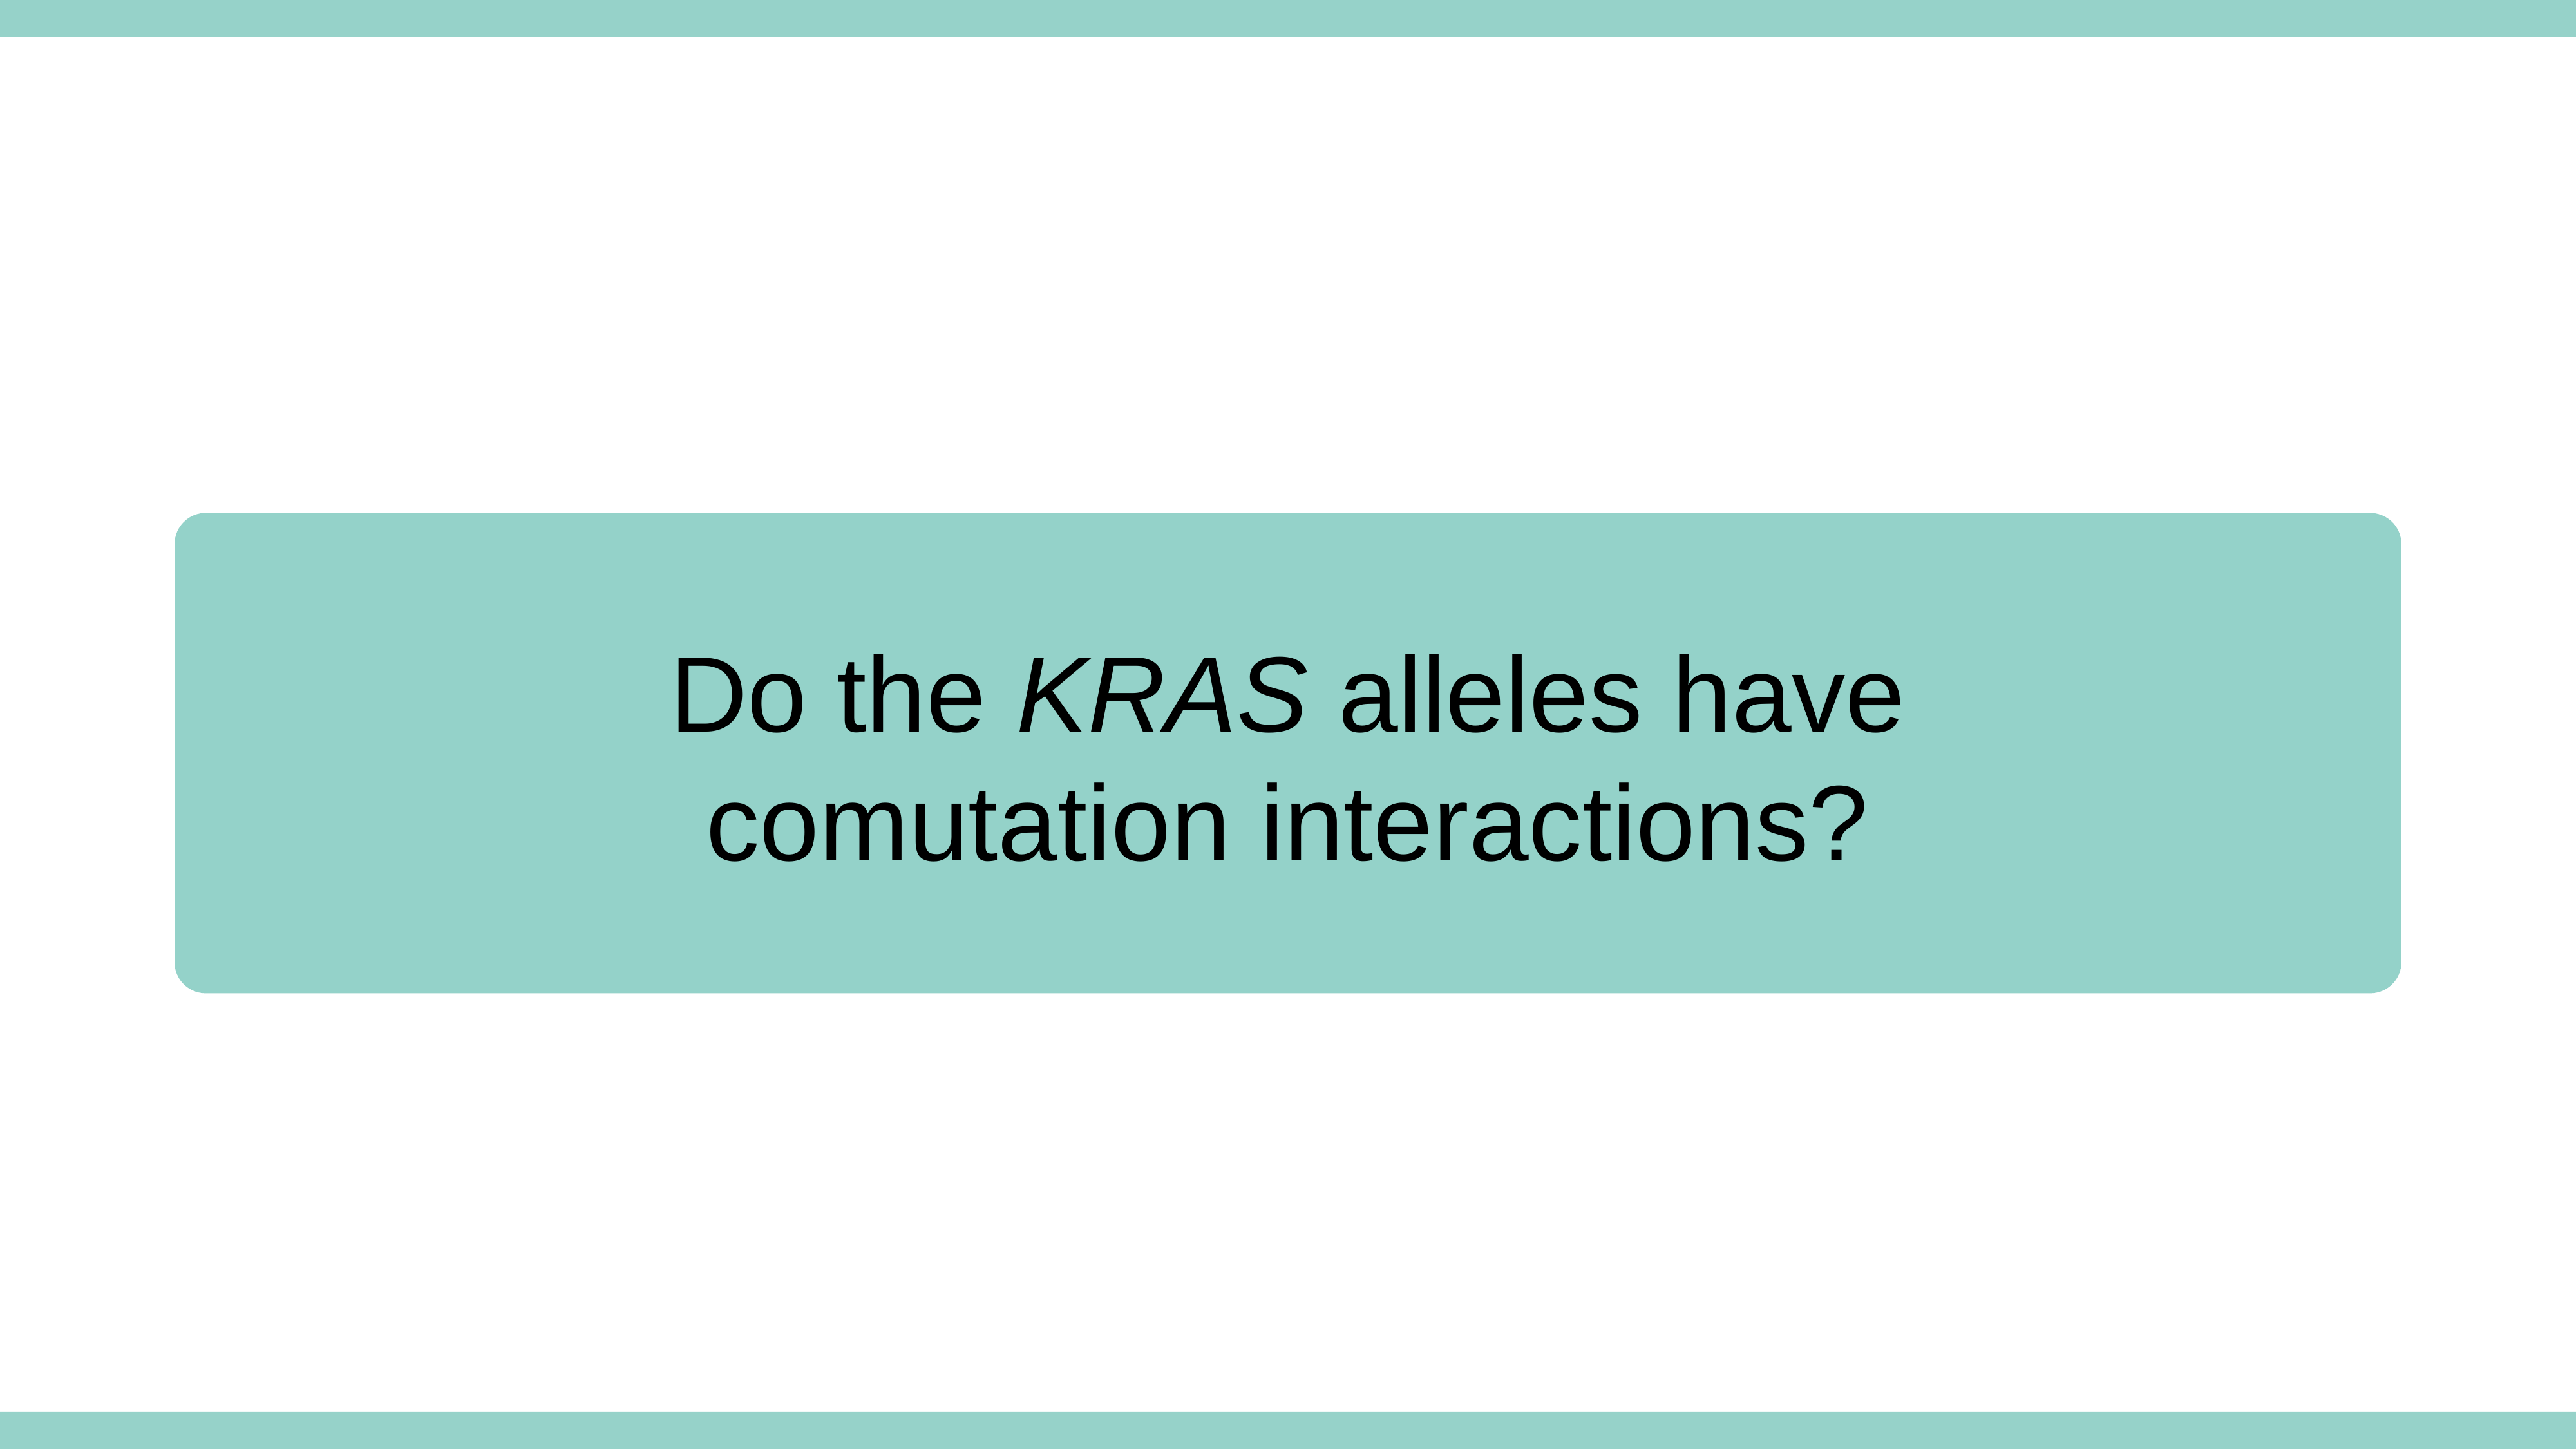

Do the KRAS alleles have
comutation interactions?